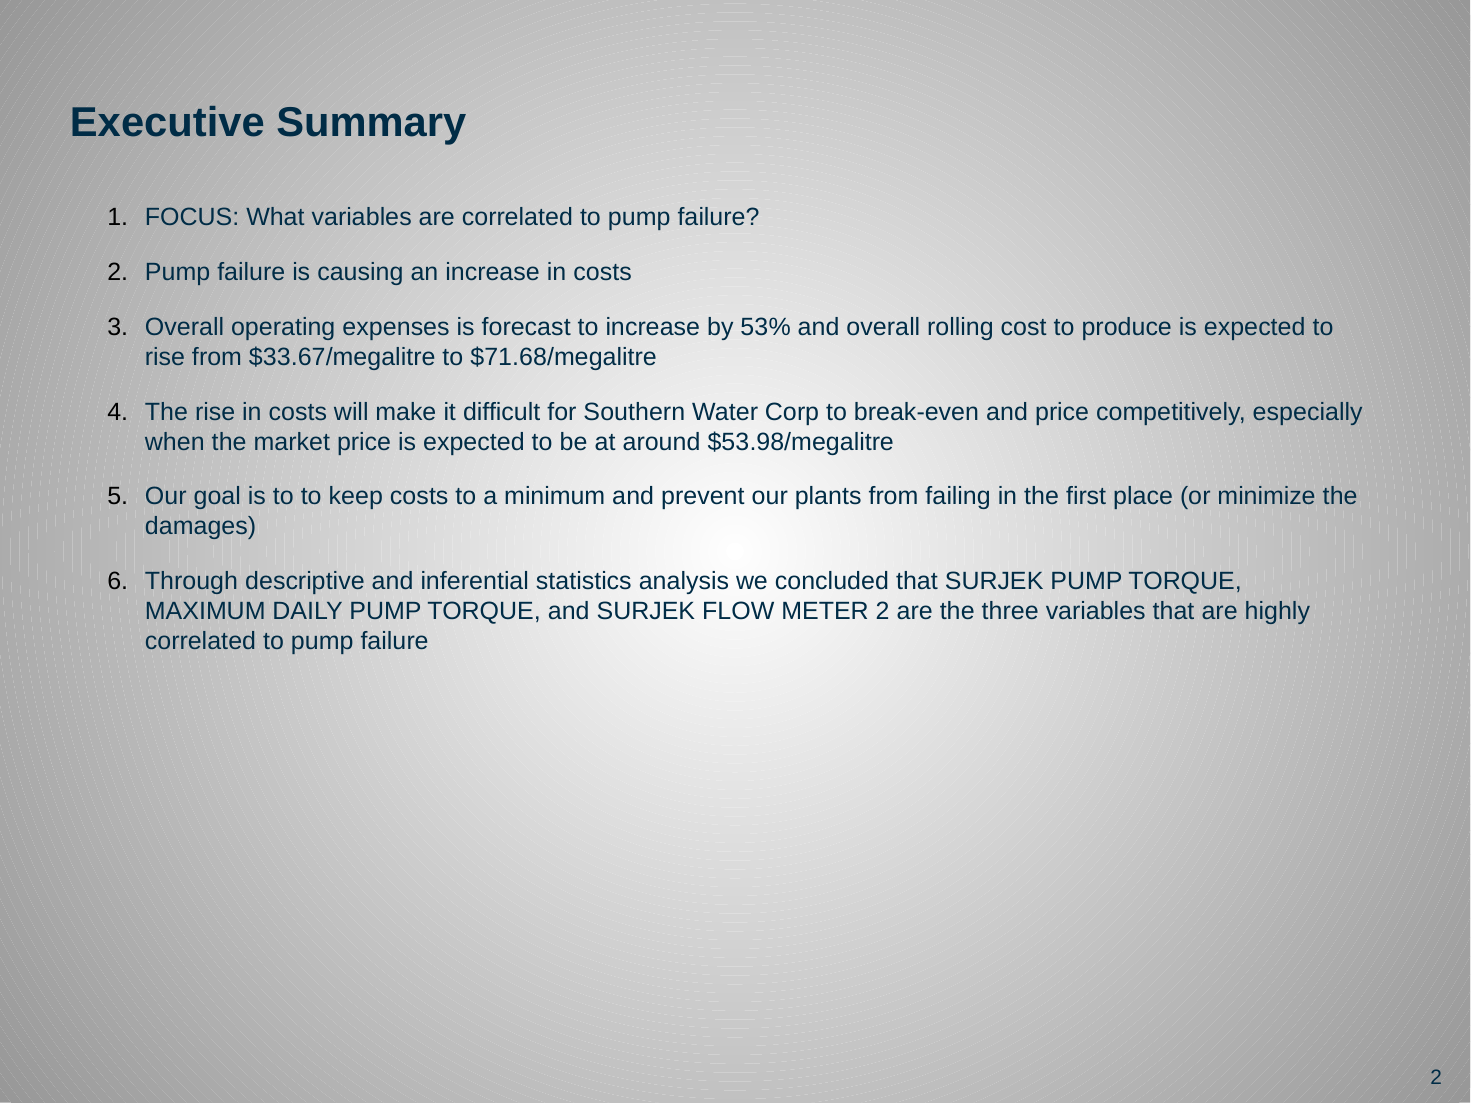

# Executive Summary

FOCUS: What variables are correlated to pump failure?
Pump failure is causing an increase in costs
Overall operating expenses is forecast to increase by 53% and overall rolling cost to produce is expected to rise from $33.67/megalitre to $71.68/megalitre
The rise in costs will make it difficult for Southern Water Corp to break-even and price competitively, especially when the market price is expected to be at around $53.98/megalitre
Our goal is to to keep costs to a minimum and prevent our plants from failing in the first place (or minimize the damages)
Through descriptive and inferential statistics analysis we concluded that SURJEK PUMP TORQUE, MAXIMUM DAILY PUMP TORQUE, and SURJEK FLOW METER 2 are the three variables that are highly correlated to pump failure